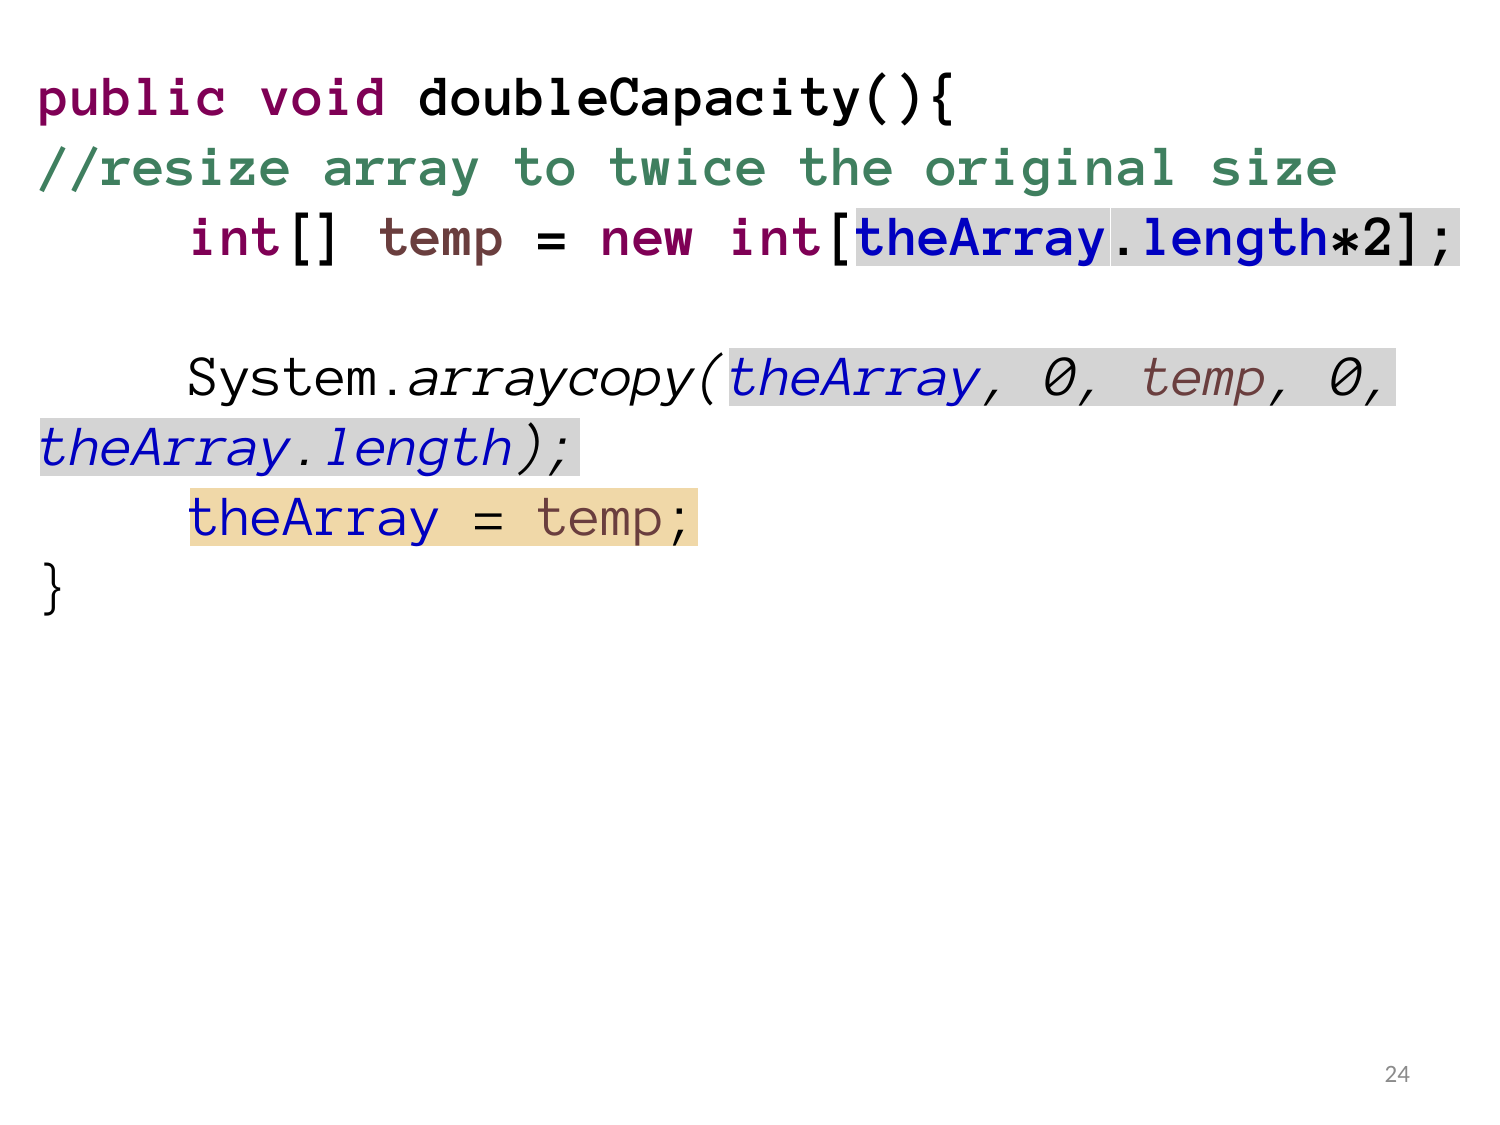

public void doubleCapacity(){
//resize array to twice the original size
	int[] temp = new int[theArray.length*2];

	System.arraycopy(theArray, 0, temp, 0, theArray.length);
	theArray = temp;
}
24